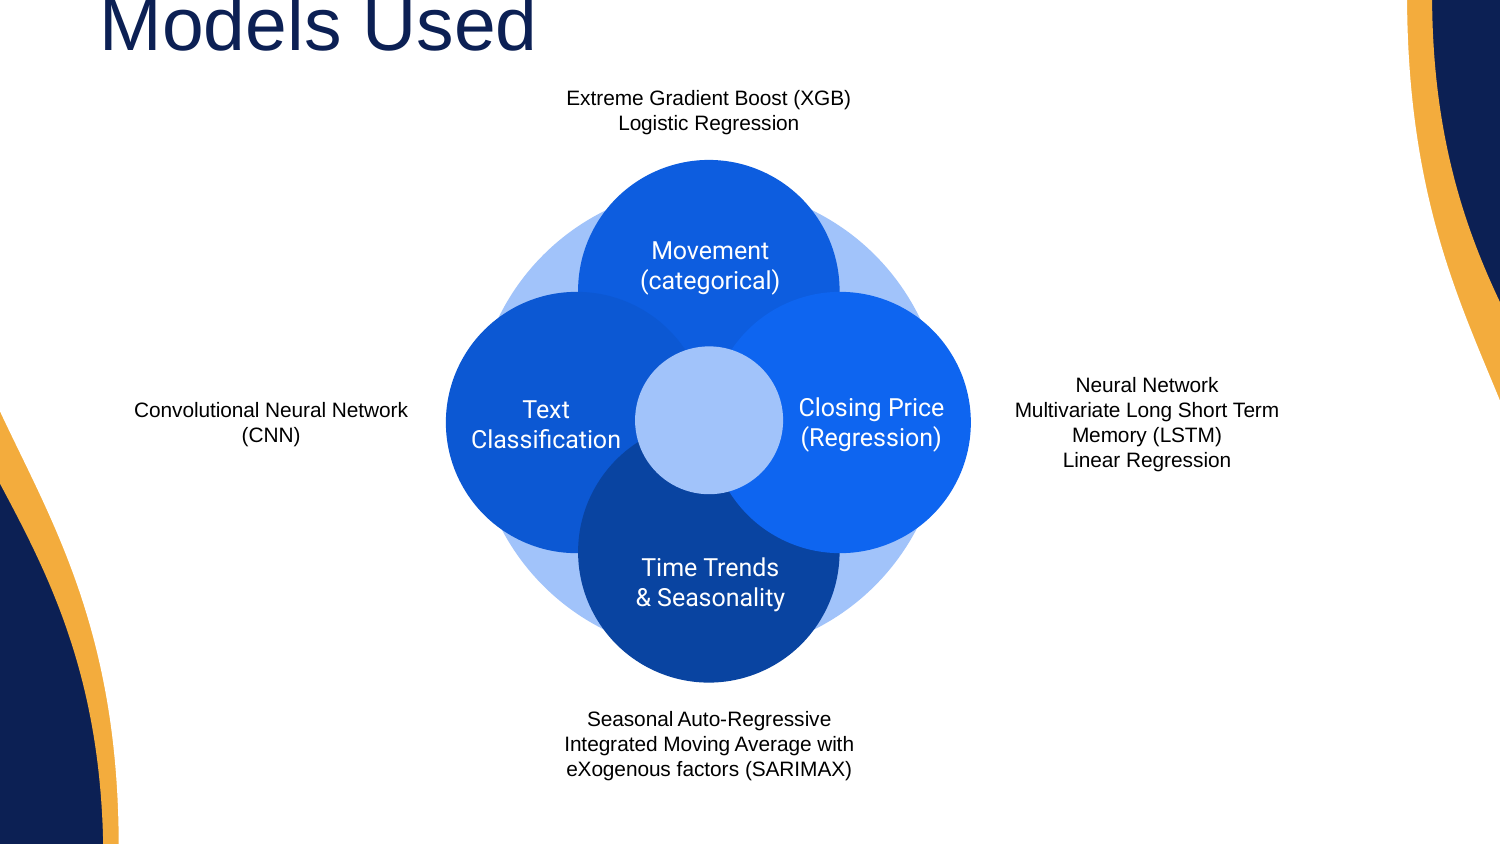

# Models Used

Extreme Gradient Boost (XGB)
Logistic Regression

Movement (categorical)

Closing Price (Regression)

Text Classification

Neural Network
Multivariate Long Short Term Memory (LSTM)
Linear Regression
Convolutional Neural Network (CNN)

Time Trends & Seasonality
Seasonal Auto-Regressive Integrated Moving Average with eXogenous factors (SARIMAX)